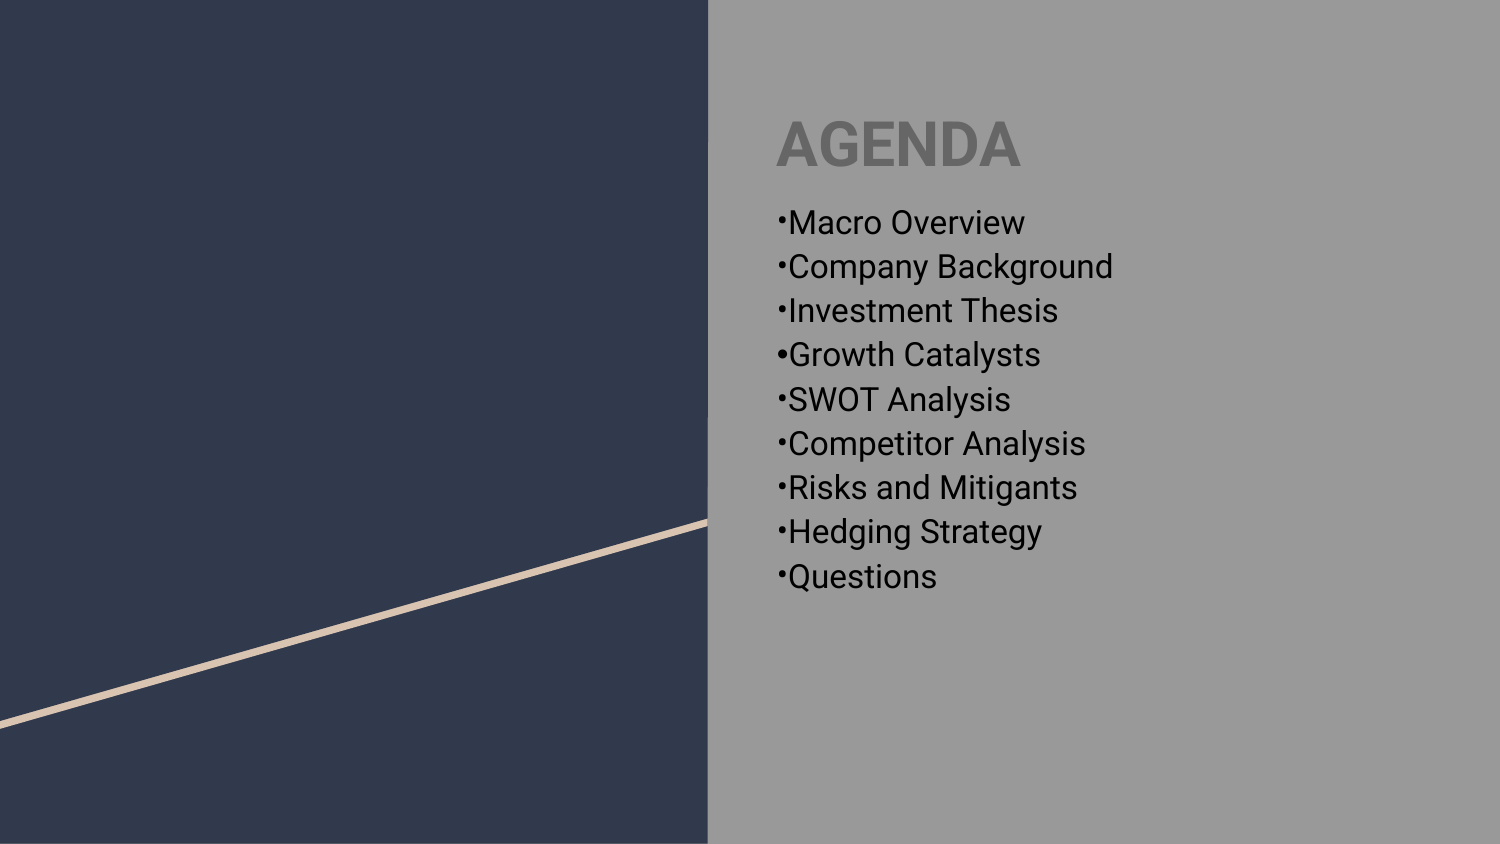

AGENDA
Macro Overview
Company Background
Investment Thesis
Growth Catalysts
SWOT Analysis
Competitor Analysis
Risks and Mitigants
Hedging Strategy
Questions